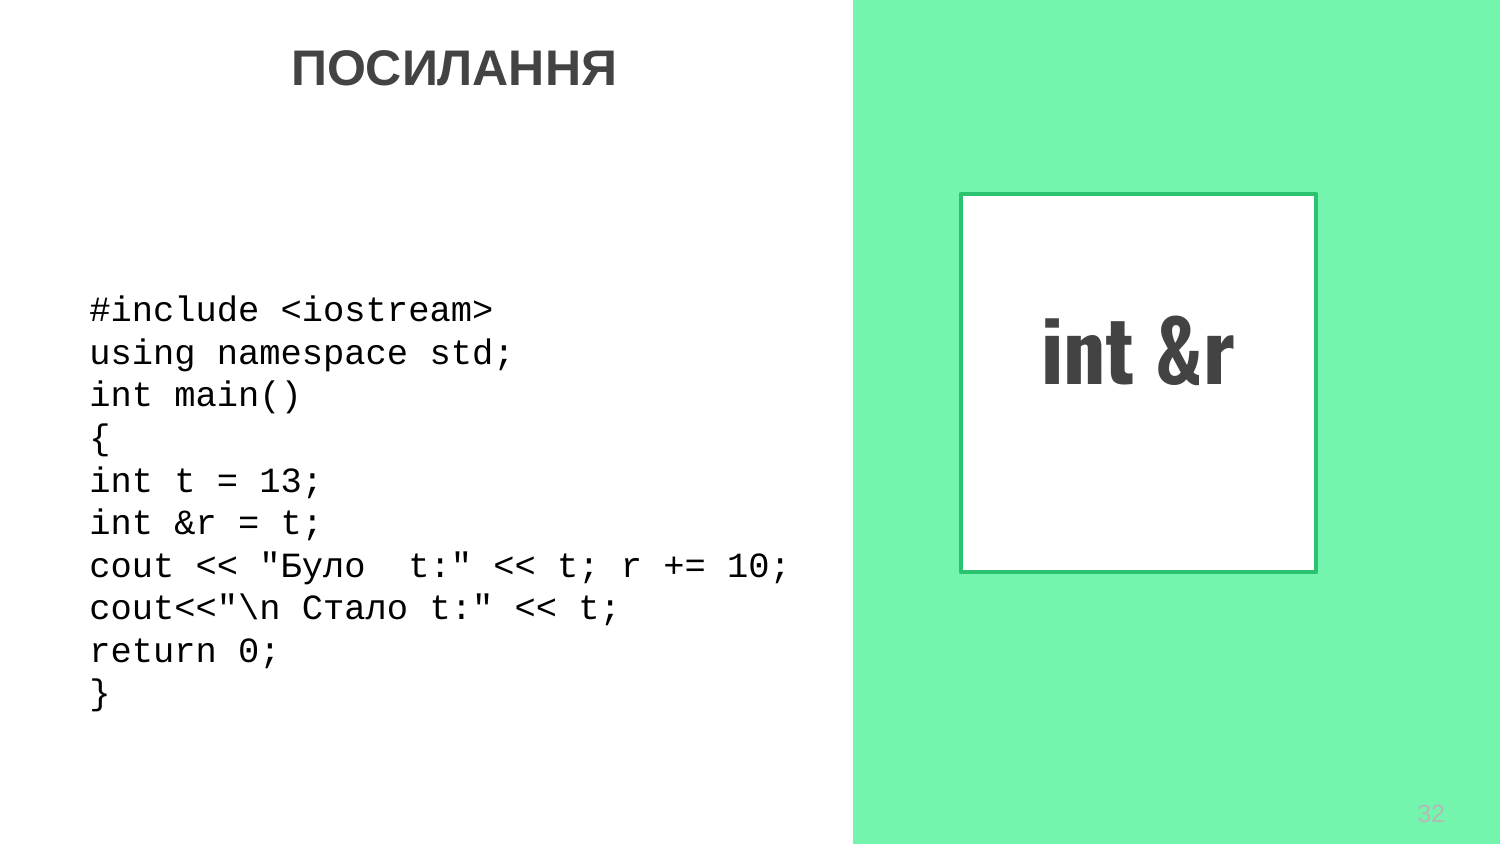

ПОСИЛАННЯ

int &r
#include <iostream>
using namespace std;
int main()
{
int t = 13;
int &r = t;
cout << "Було  t:" << t; r += 10;
cout<<"\n Стало t:" << t;
return 0;
}

32